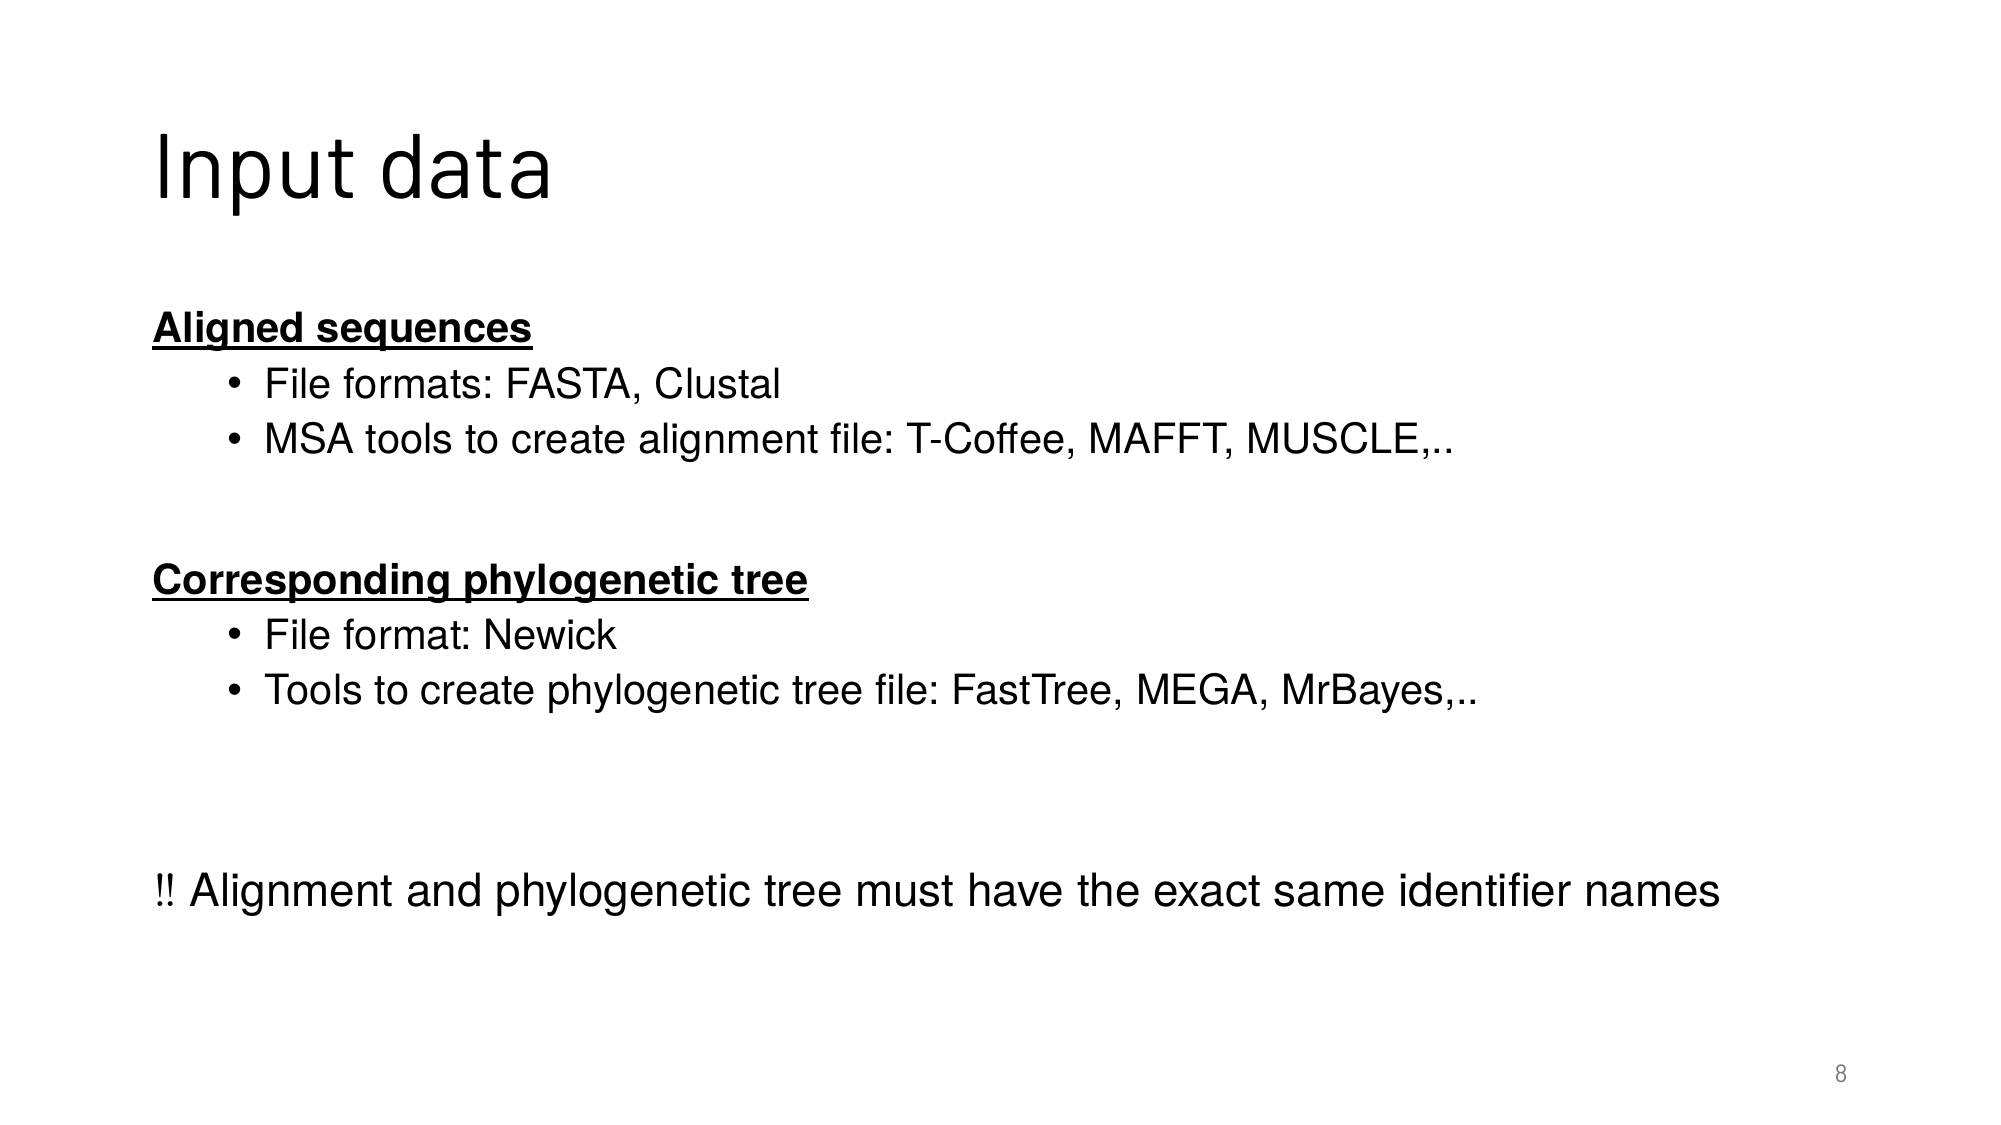

# Input data
Aligned sequences
File formats: FASTA, Clustal
MSA tools to create alignment file: T-Coffee, MAFFT, MUSCLE,..

Corresponding phylogenetic tree
File format: Newick
Tools to create phylogenetic tree file: FastTree, MEGA, MrBayes,..

Alignment and phylogenetic tree must have the exact same identifier names
8